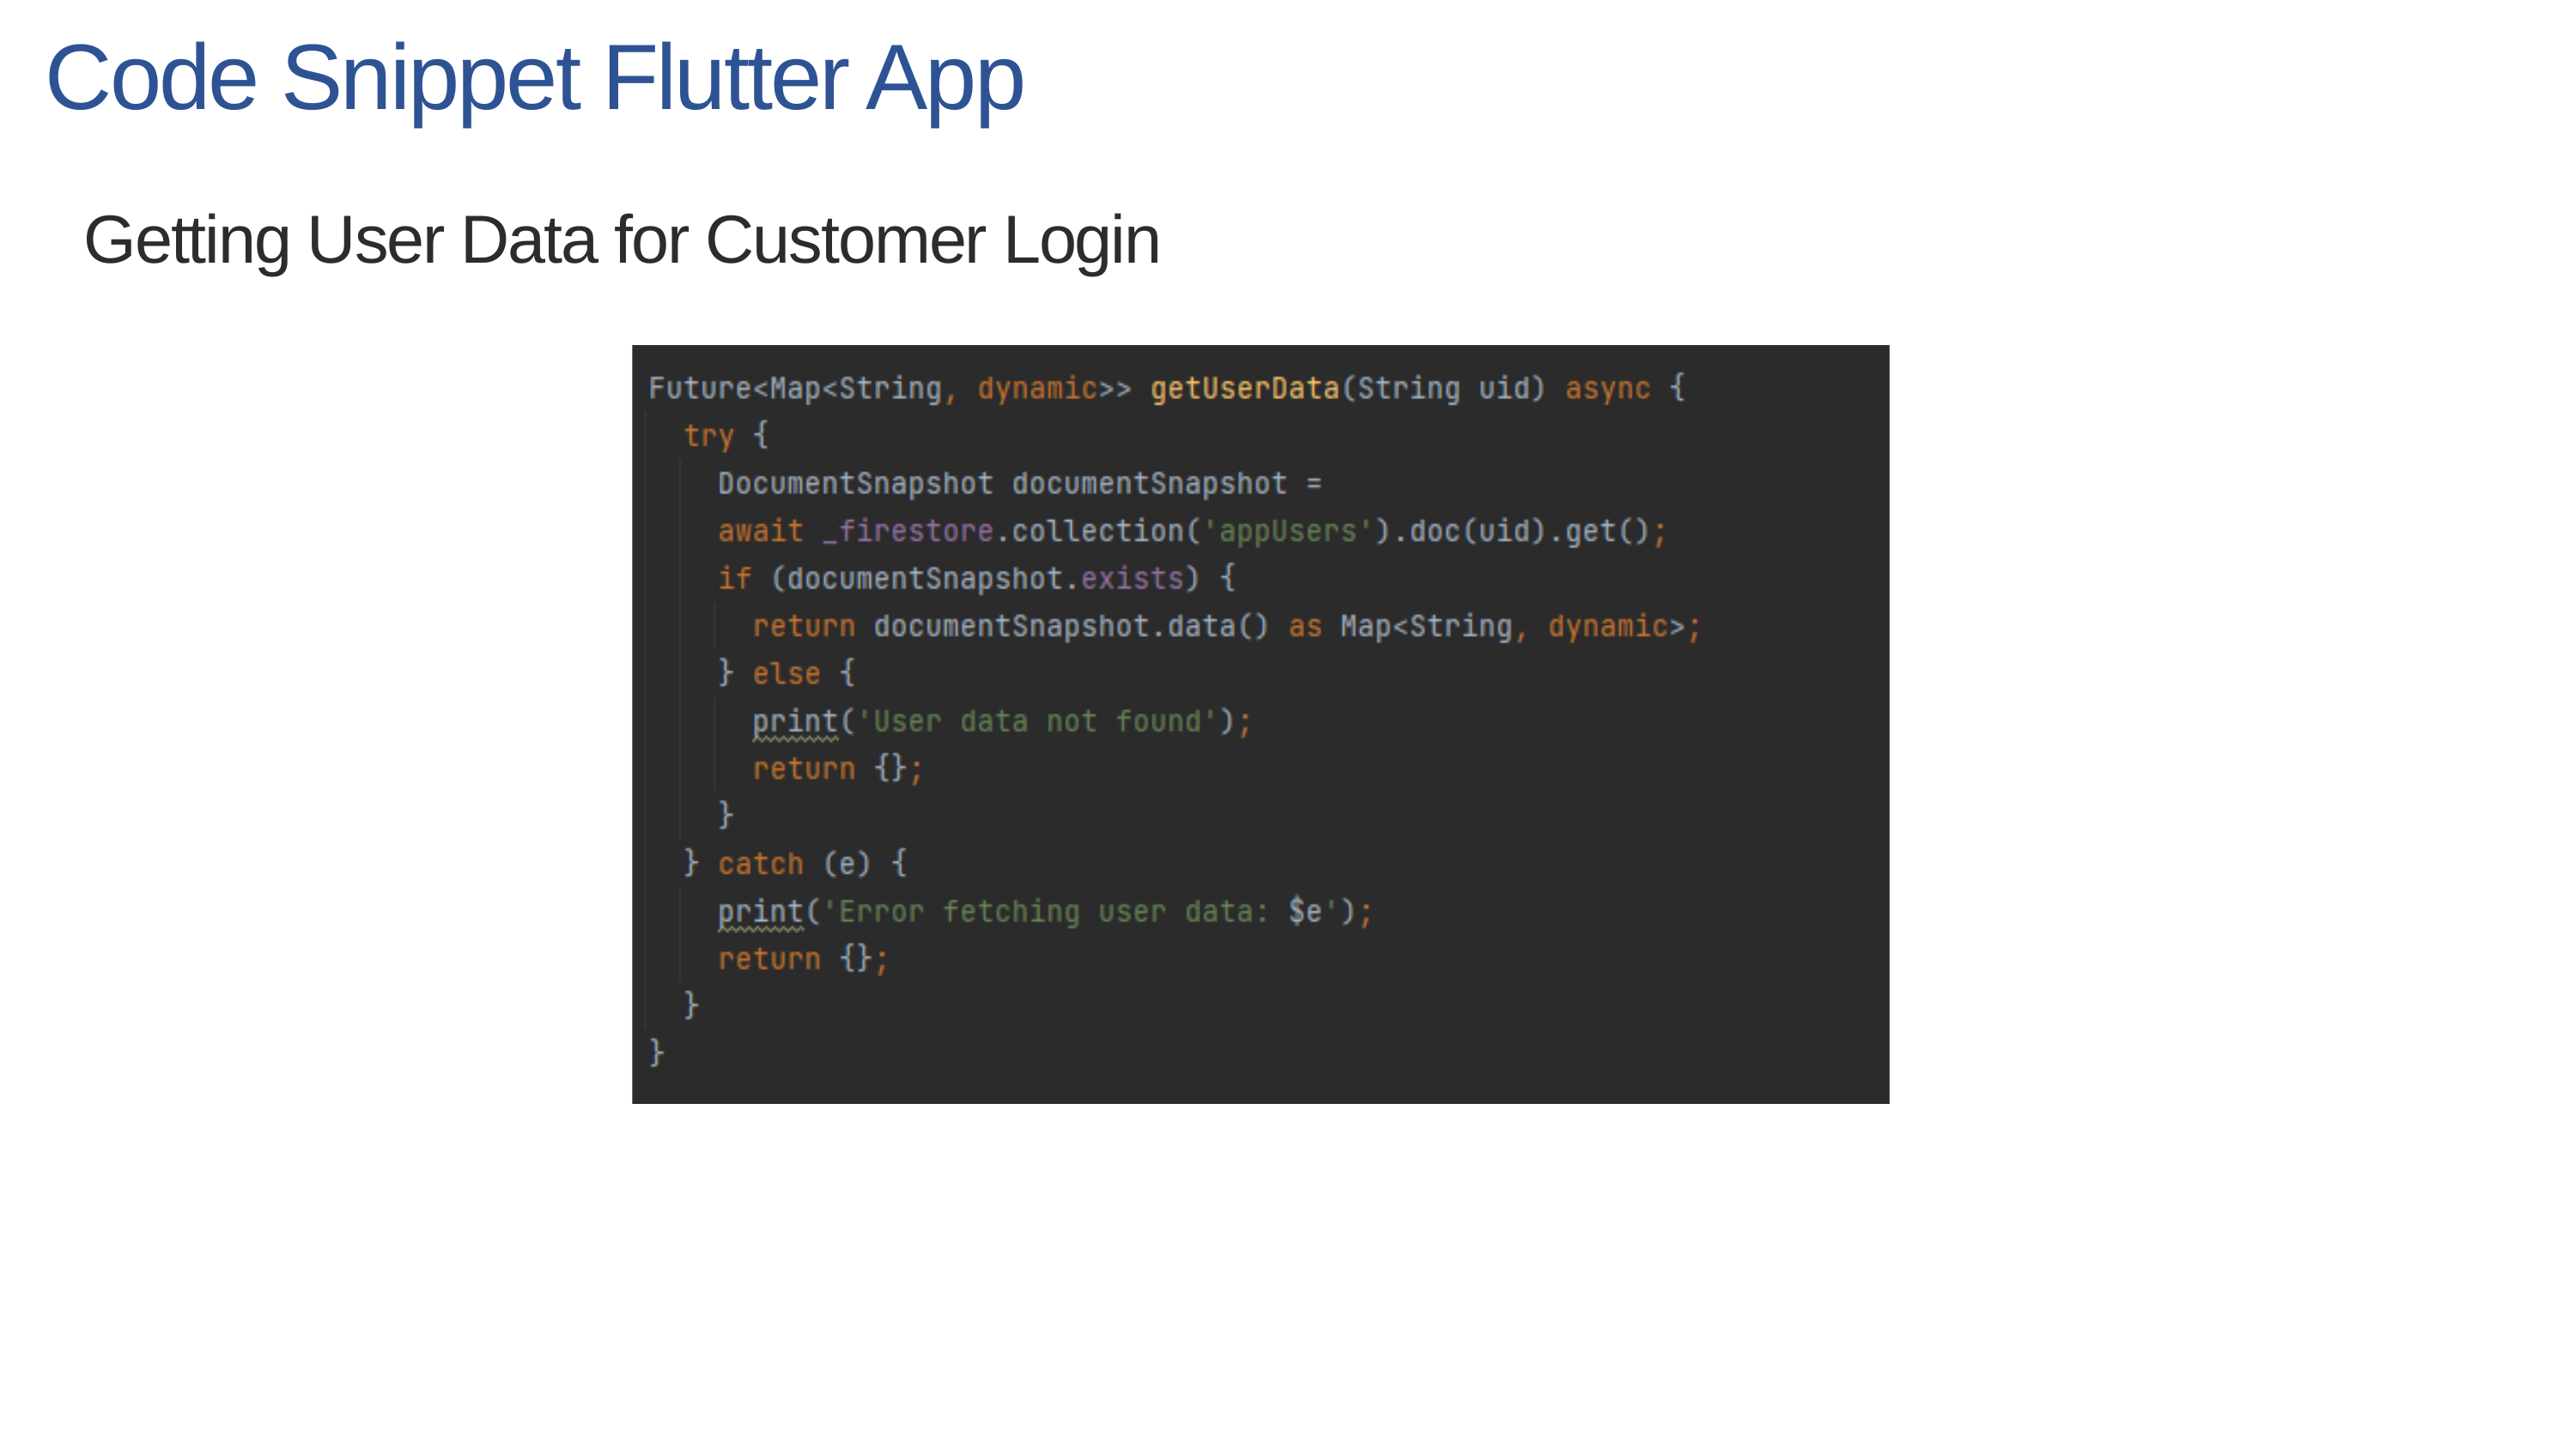

Code Snippet Flutter App
Getting User Data for Customer Login